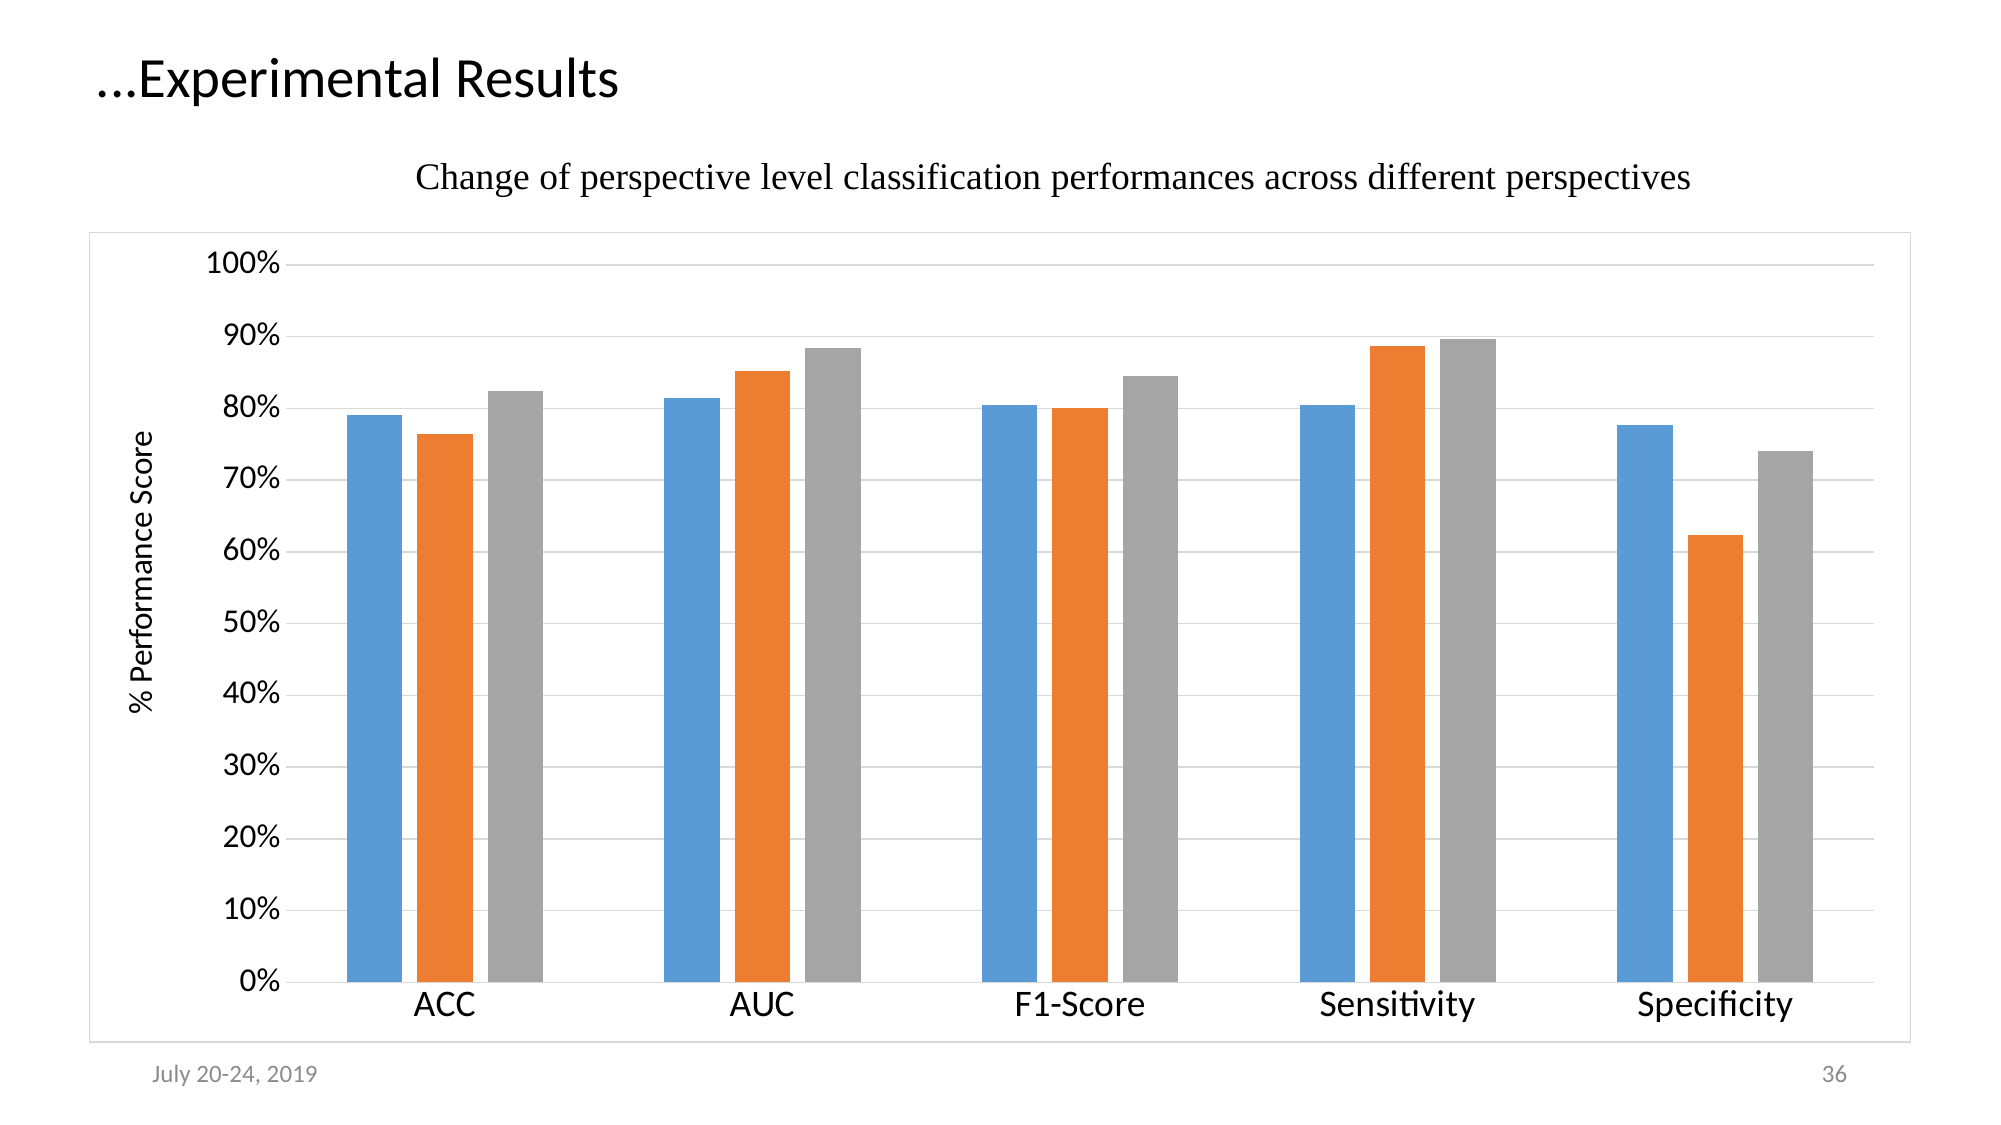

# ...Experimental Results
Change of perspective level classification performances across different perspectives

### Chart

| Category | XY | XZ | YZ |
|---|---|---|---|
| ACC | 0.791208803653717 | 0.763736248016357 | 0.824175834655762 |
| AUC | 0.81473620376 | 0.852698605215 | 0.883808368708 |
| F1-Score | 0.80412371134 | 0.8 | 0.844660194175 |
| Sensitivity | 0.804123711340206 | 0.88659793814433 | 0.896907216494845 |
| Specificity | 0.776470588235294 | 0.623529411764706 | 0.741176470588235 |
July 20-24, 2019
36